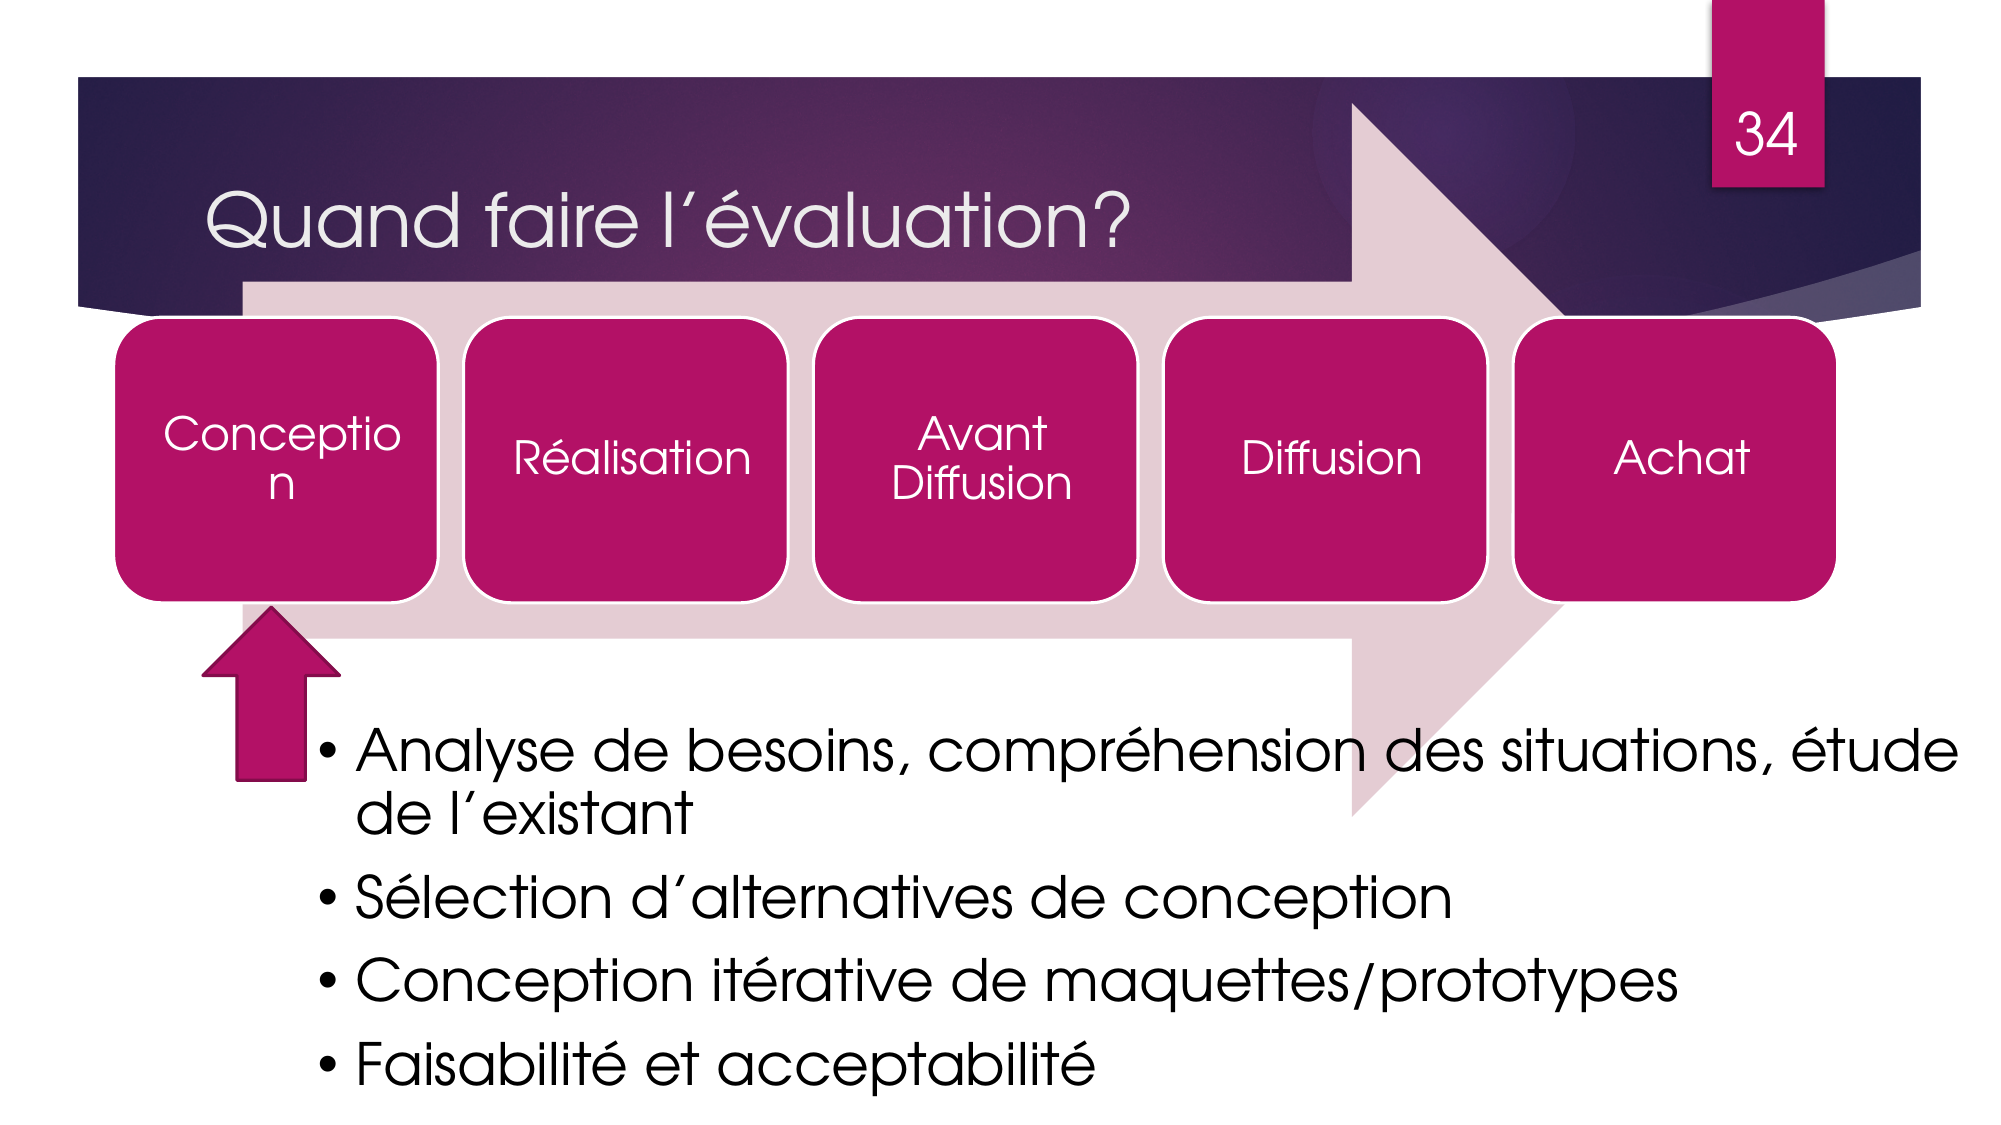

34
Conception
Réalisation
Avant Diffusion
Diffusion
Achat
# Quand faire l’évaluation?

Analyse de besoins, compréhension des situations, étude de l’existant
Sélection d’alternatives de conception
Conception itérative de maquettes/prototypes
Faisabilité et acceptabilité